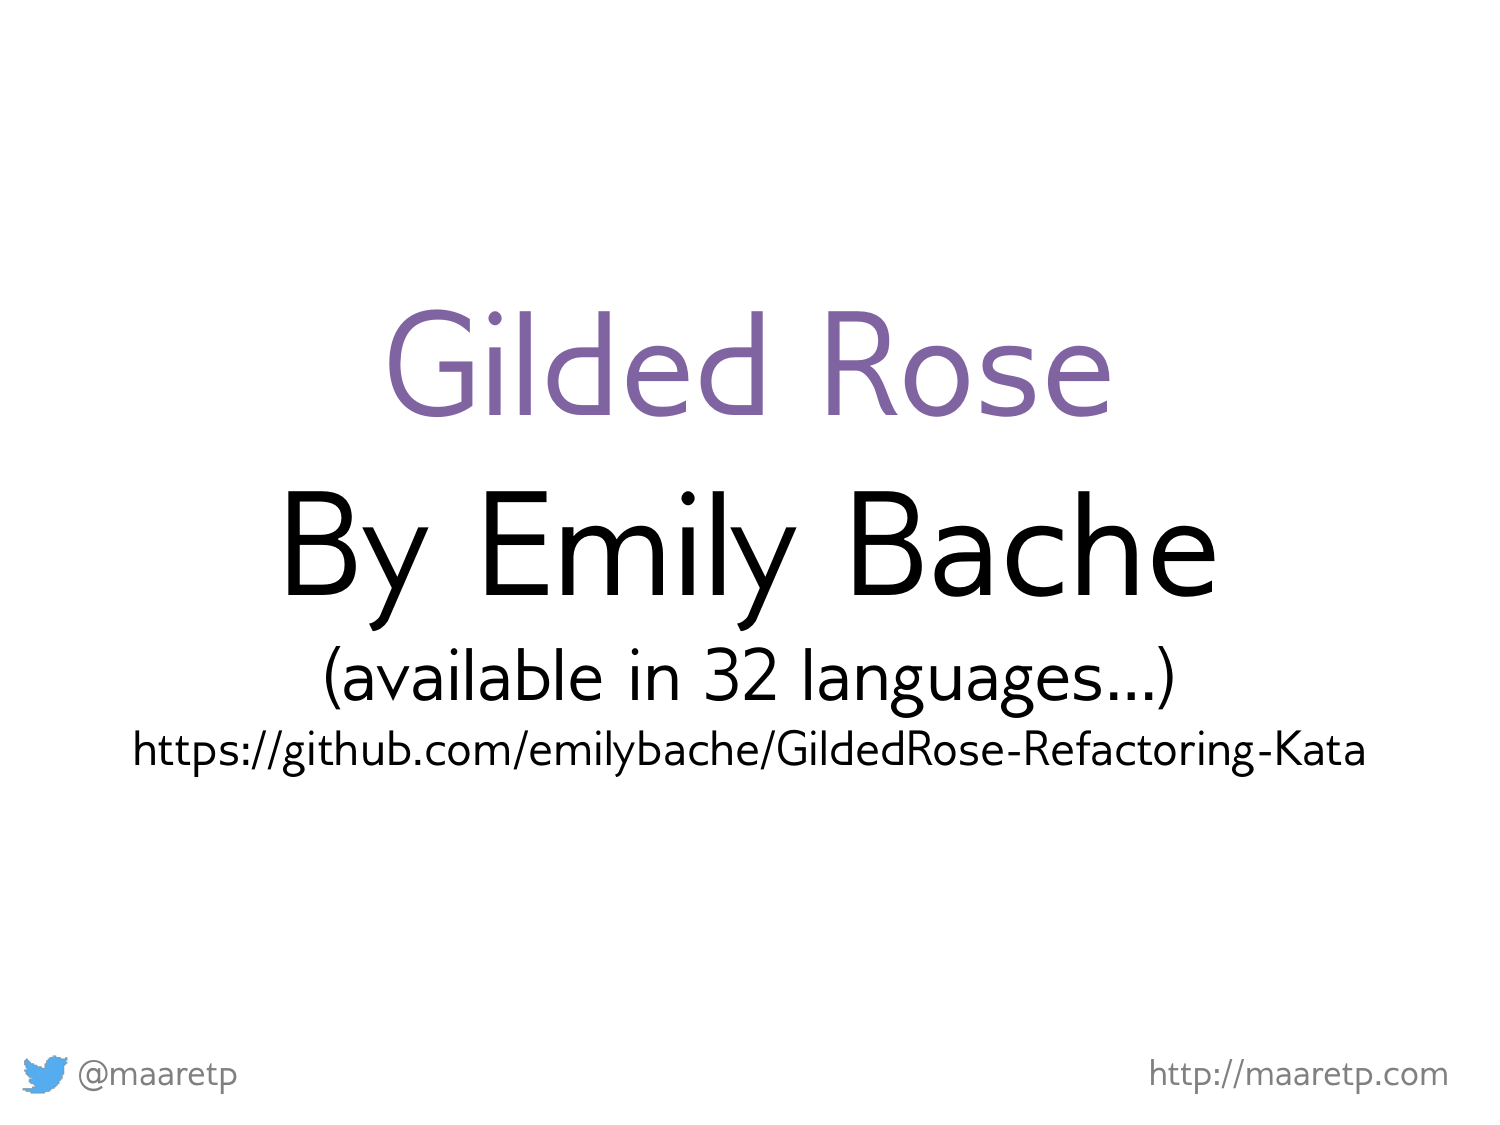

Gilded Rose
By Emily Bache
(available in 32 languages…)
https://github.com/emilybache/GildedRose-Refactoring-Kata